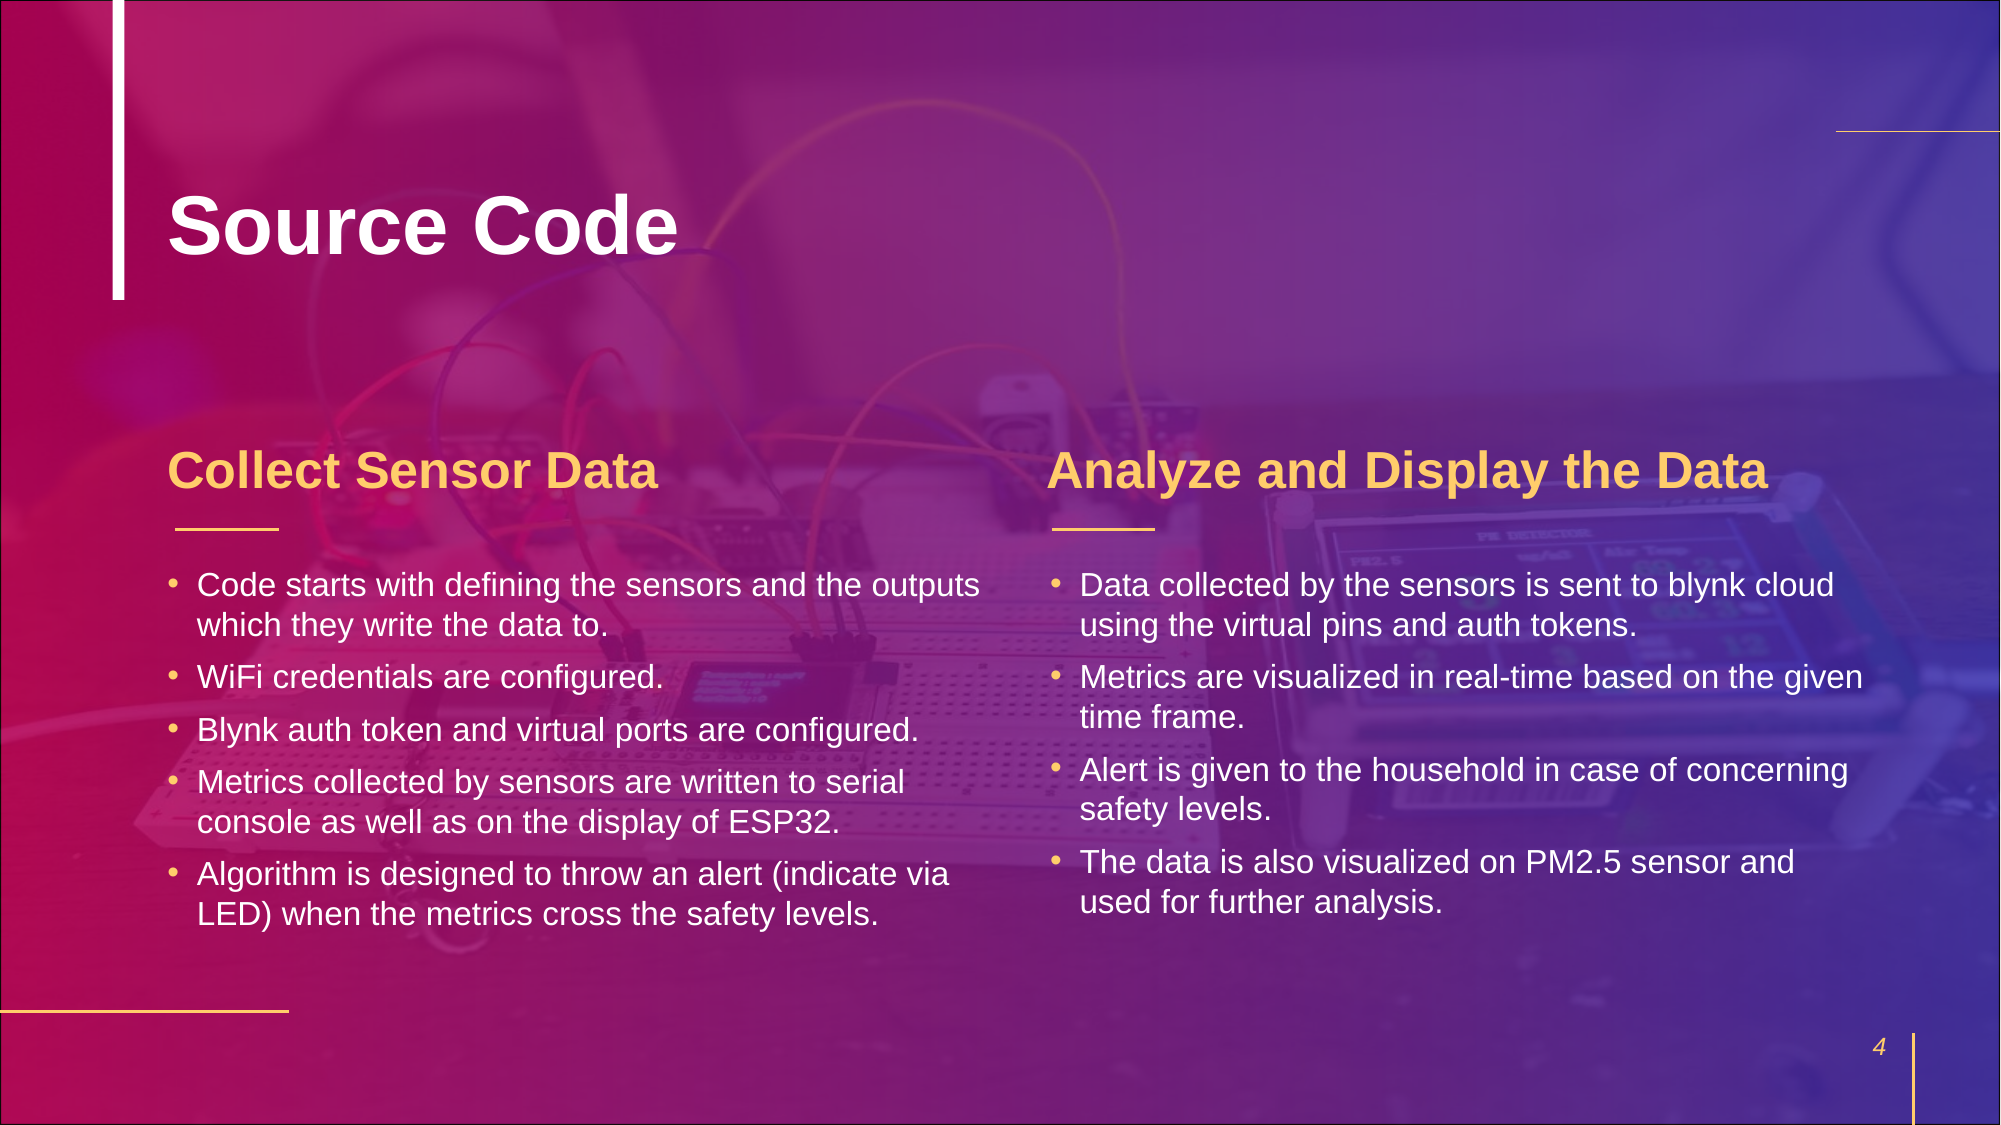

# Source Code
Collect Sensor Data
Analyze and Display the Data
Code starts with defining the sensors and the outputs which they write the data to.
WiFi credentials are configured.
Blynk auth token and virtual ports are configured.
Metrics collected by sensors are written to serial console as well as on the display of ESP32.
Algorithm is designed to throw an alert (indicate via LED) when the metrics cross the safety levels.
Data collected by the sensors is sent to blynk cloud using the virtual pins and auth tokens.
Metrics are visualized in real-time based on the given time frame.
Alert is given to the household in case of concerning safety levels.
The data is also visualized on PM2.5 sensor and used for further analysis.
4